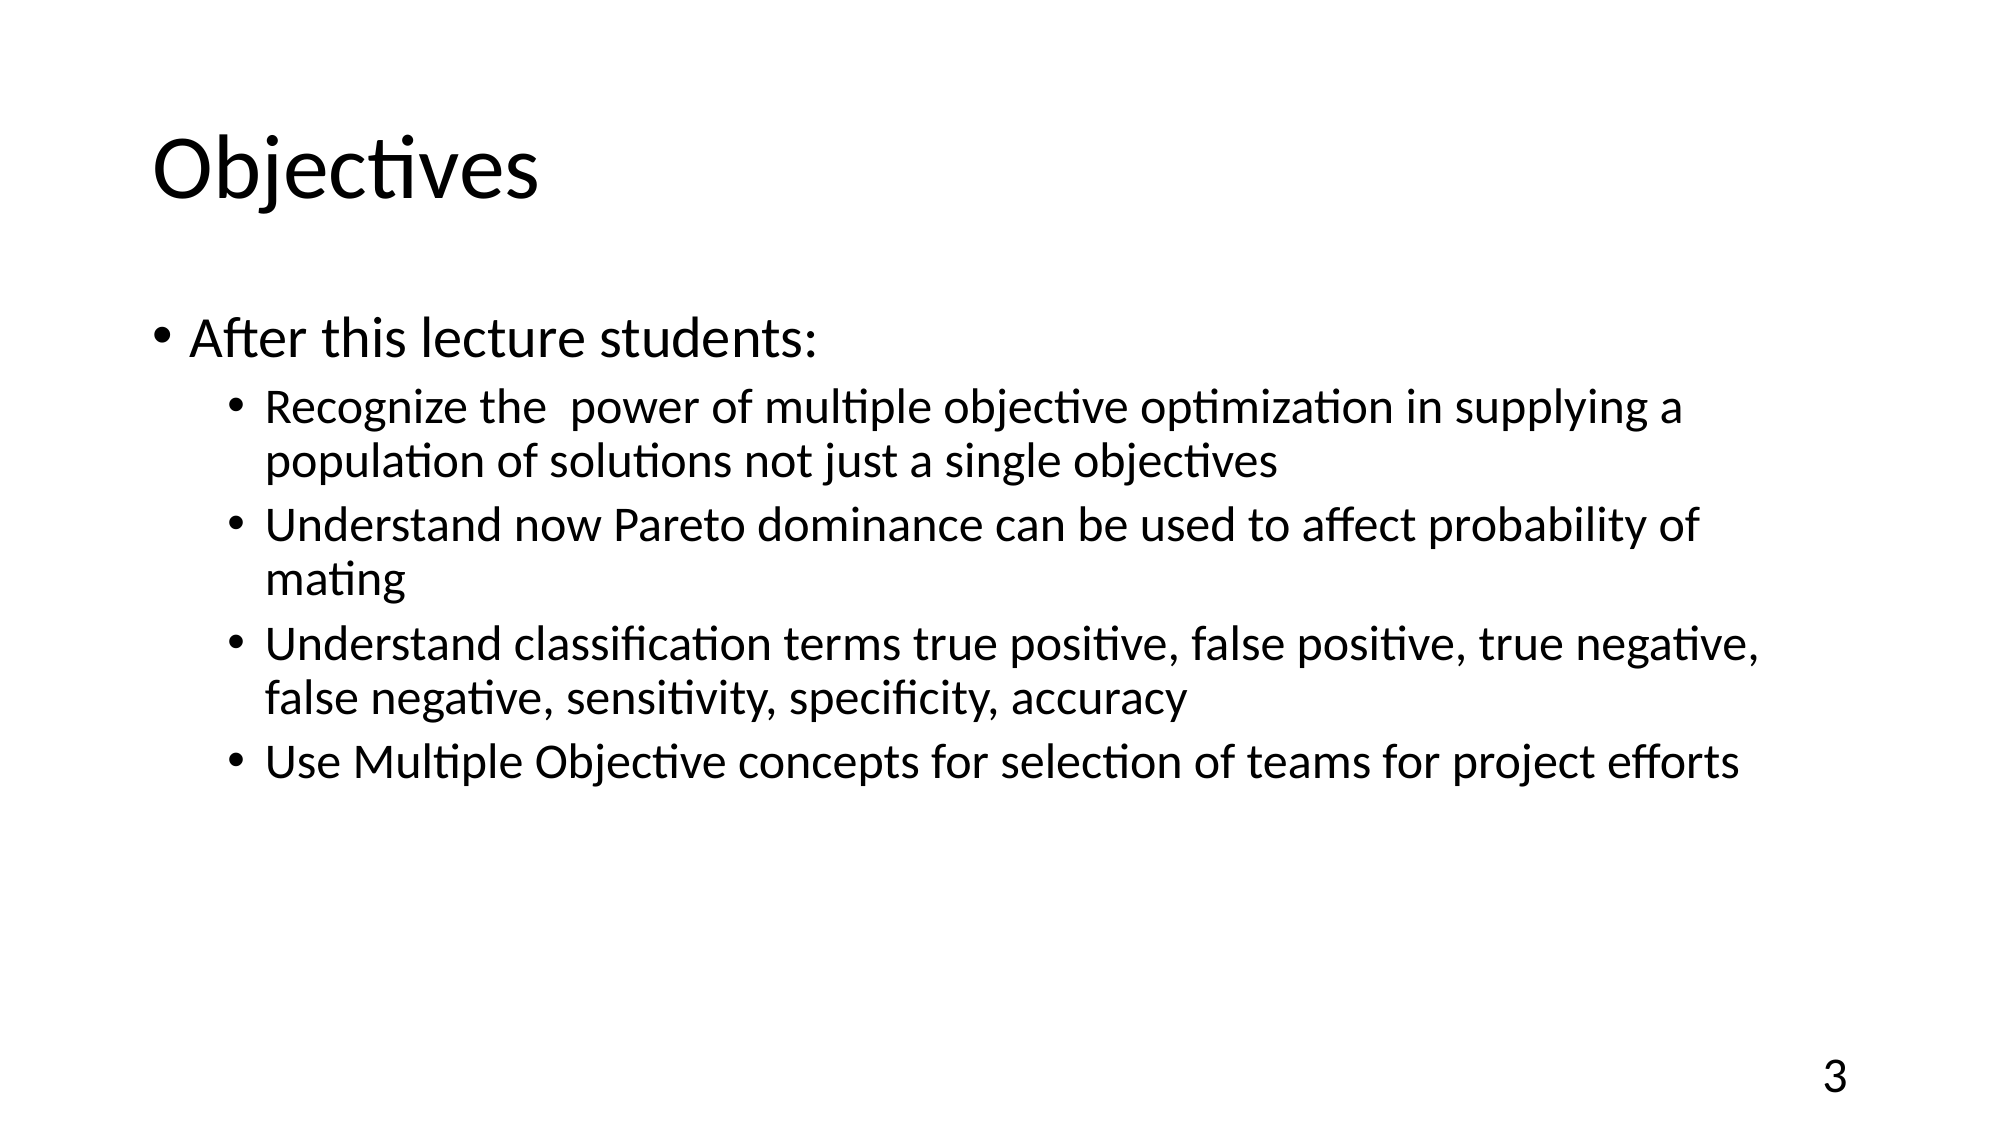

# Objectives
After this lecture students:
Recognize the  power of multiple objective optimization in supplying a population of solutions not just a single objectives
Understand now Pareto dominance can be used to affect probability of mating
Understand classification terms true positive, false positive, true negative, false negative, sensitivity, specificity, accuracy
Use Multiple Objective concepts for selection of teams for project efforts

3